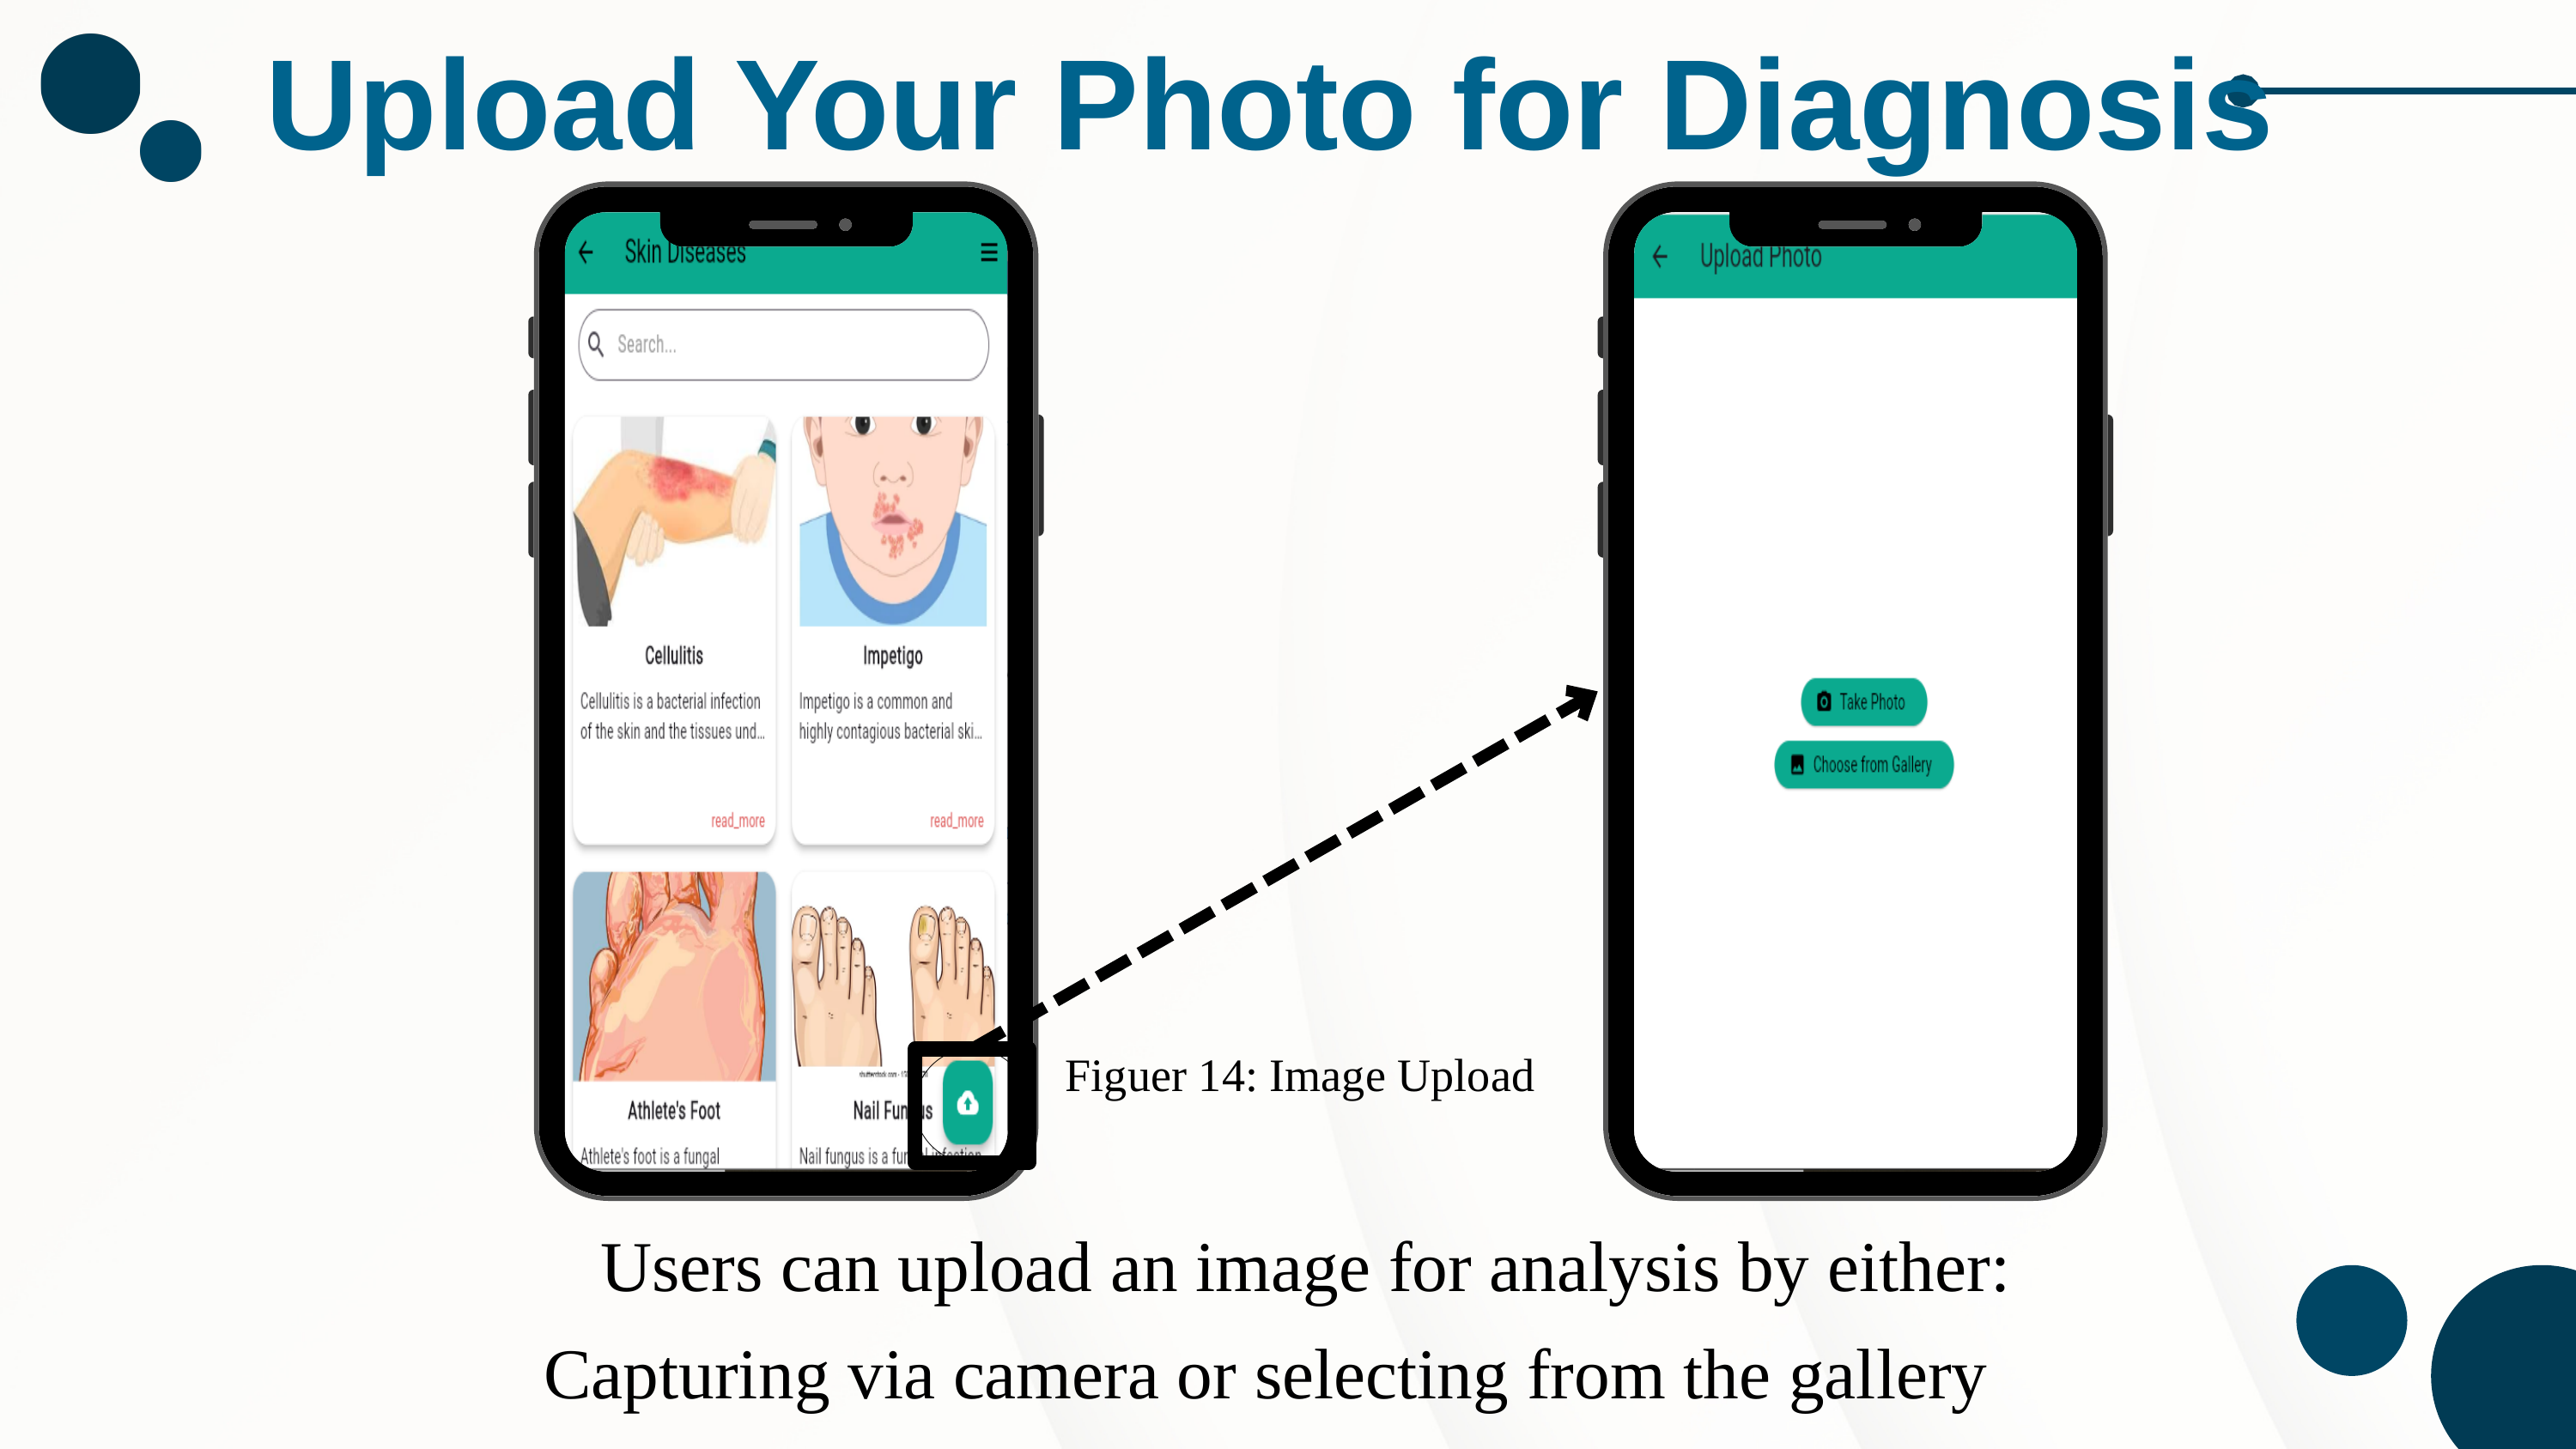

Upload Your Photo for Diagnosis

Figuer 14: Image Upload

Users can upload an image for analysis by either:
Capturing via camera or selecting from the gallery